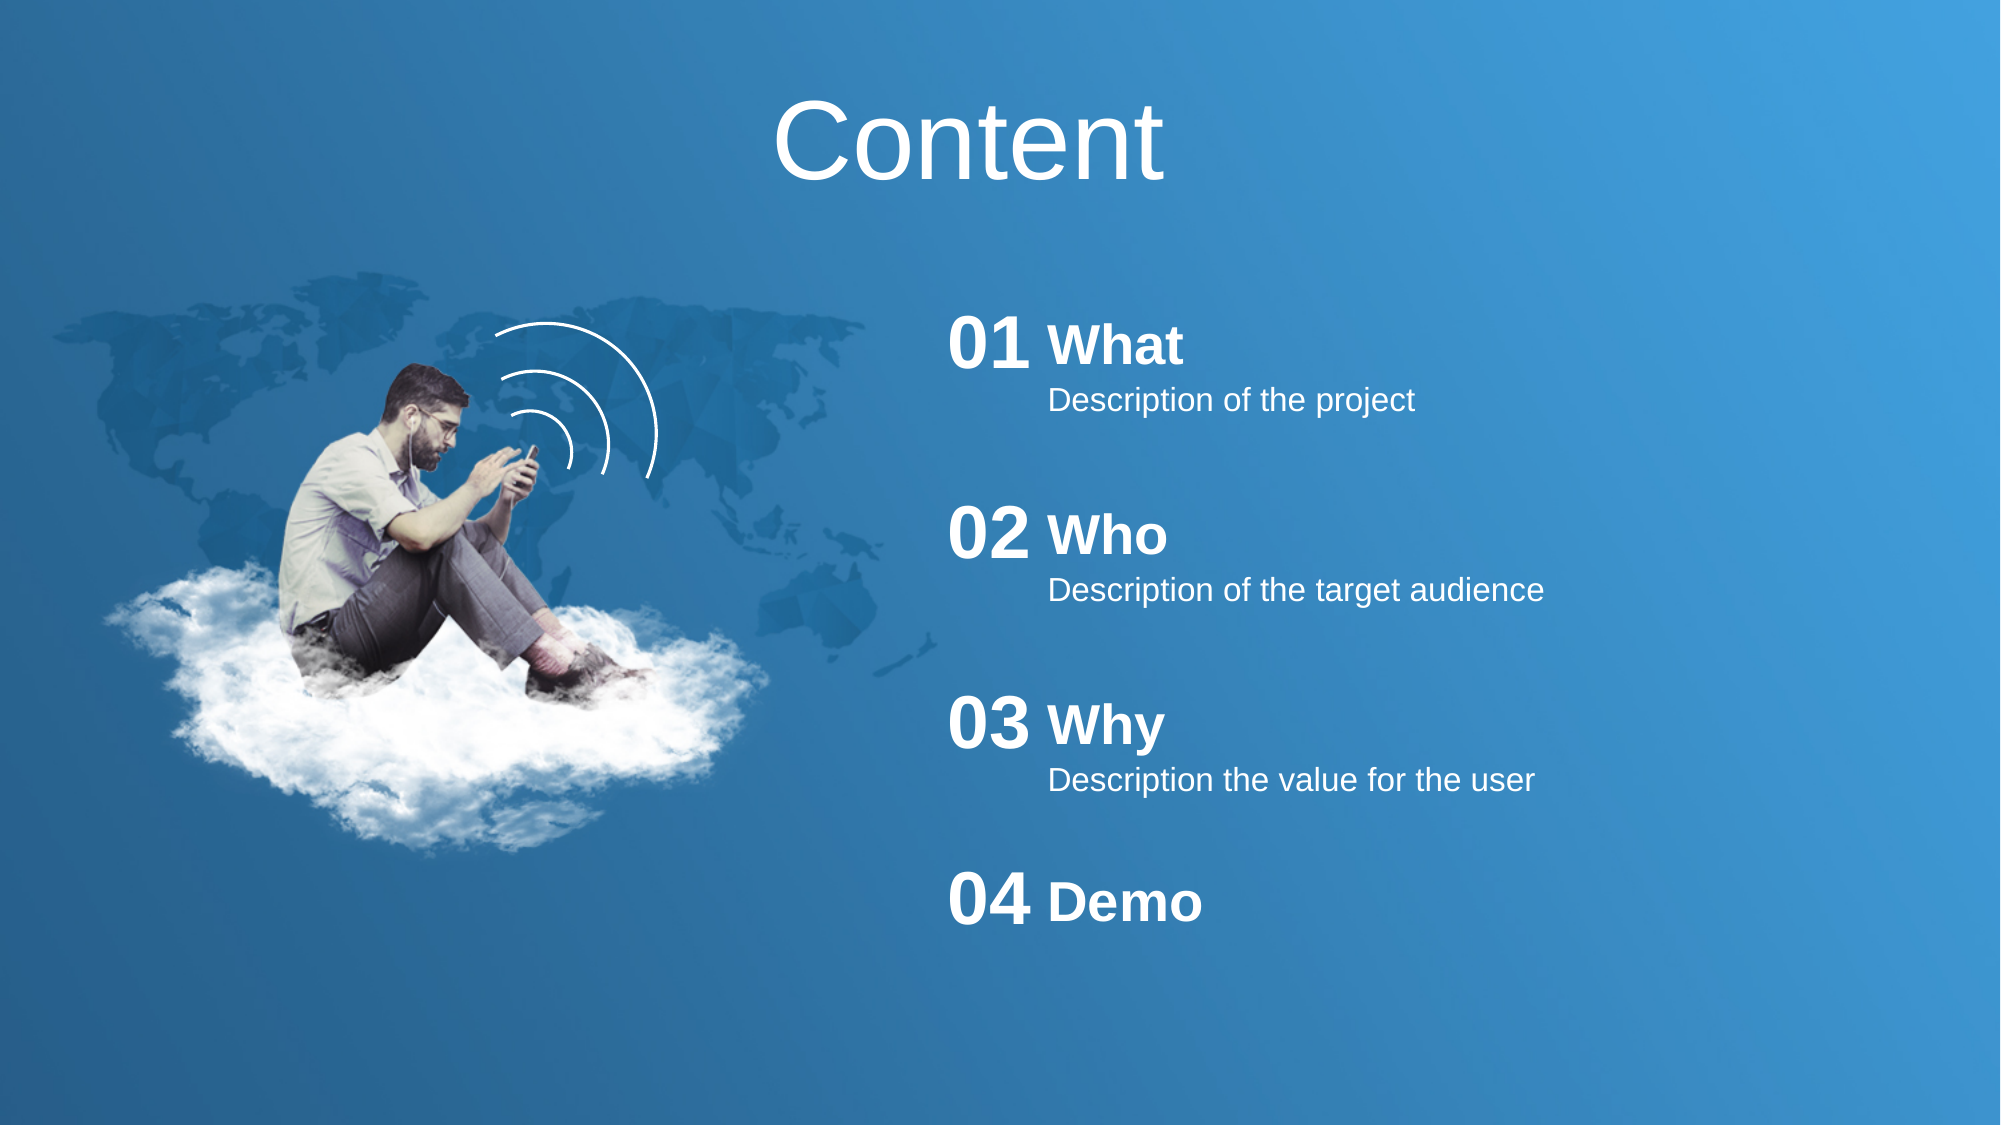

Content
01
What
Description of the project
02
Who
Description of the target audience
03
Why
Description the value for the user
04
Demo